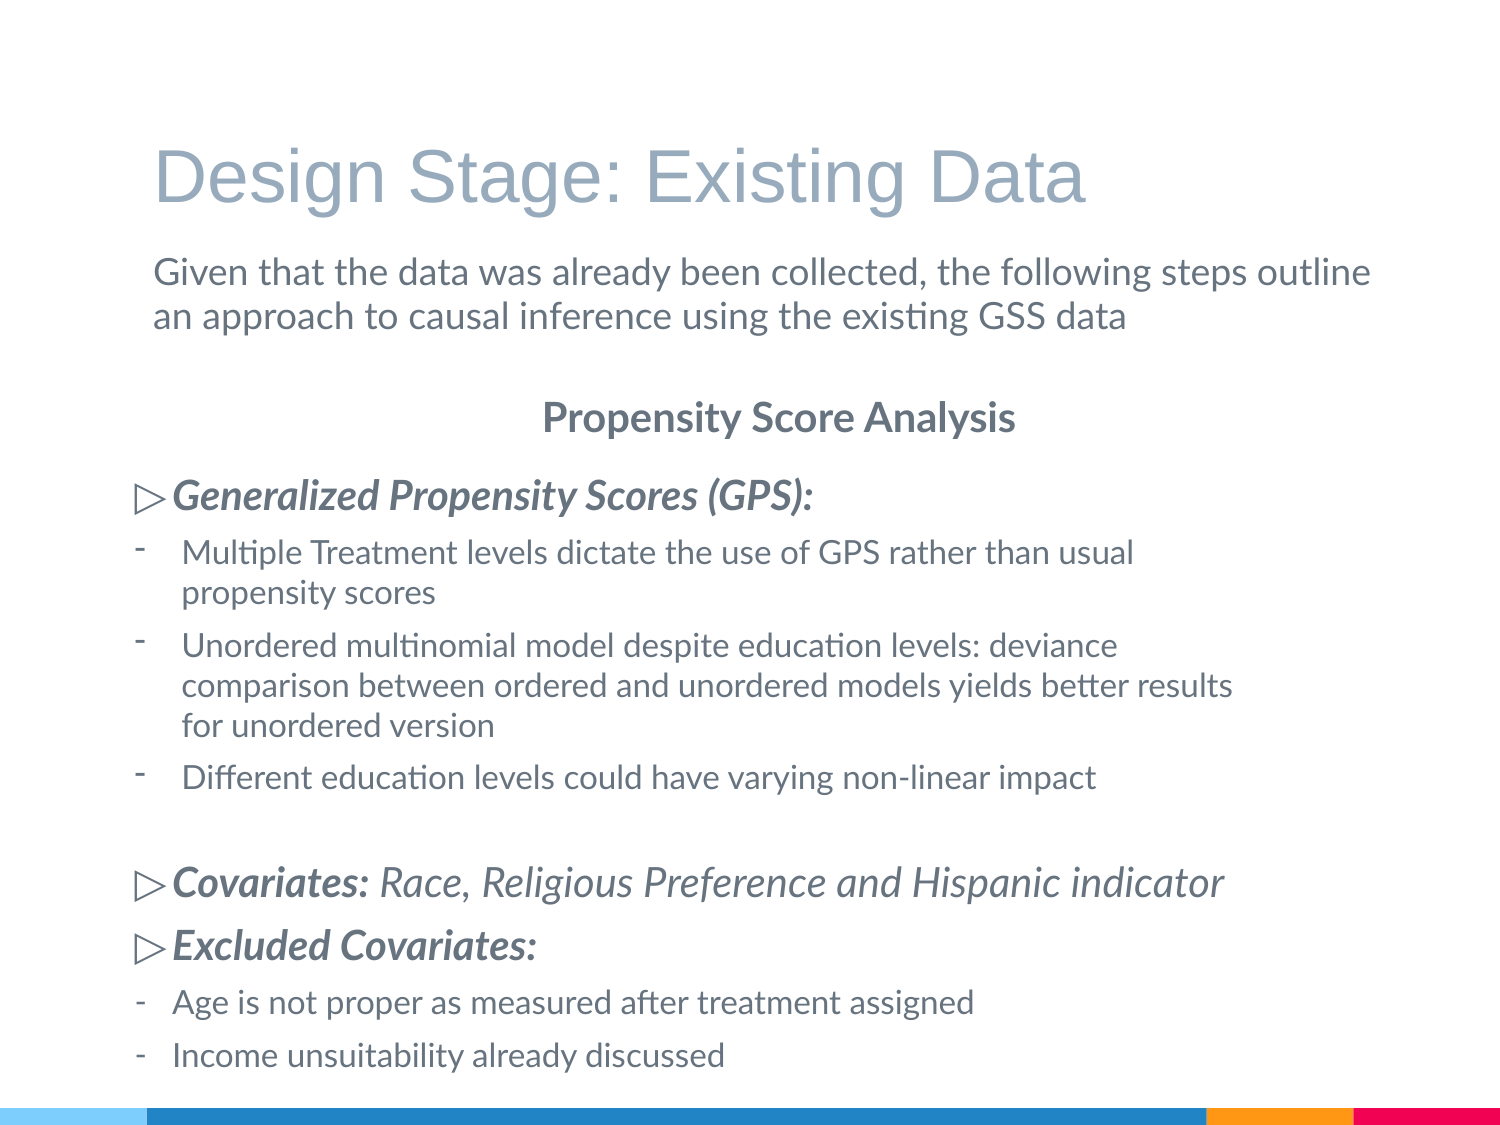

# Design Stage: Existing Data
Given that the data was already been collected, the following steps outline an approach to causal inference using the existing GSS data
Propensity Score Analysis
Generalized Propensity Scores (GPS):
Multiple Treatment levels dictate the use of GPS rather than usual propensity scores
Unordered multinomial model despite education levels: deviance comparison between ordered and unordered models yields better results for unordered version
Different education levels could have varying non-linear impact

Covariates: Race, Religious Preference and Hispanic indicator
Excluded Covariates:
Age is not proper as measured after treatment assigned
Income unsuitability already discussed